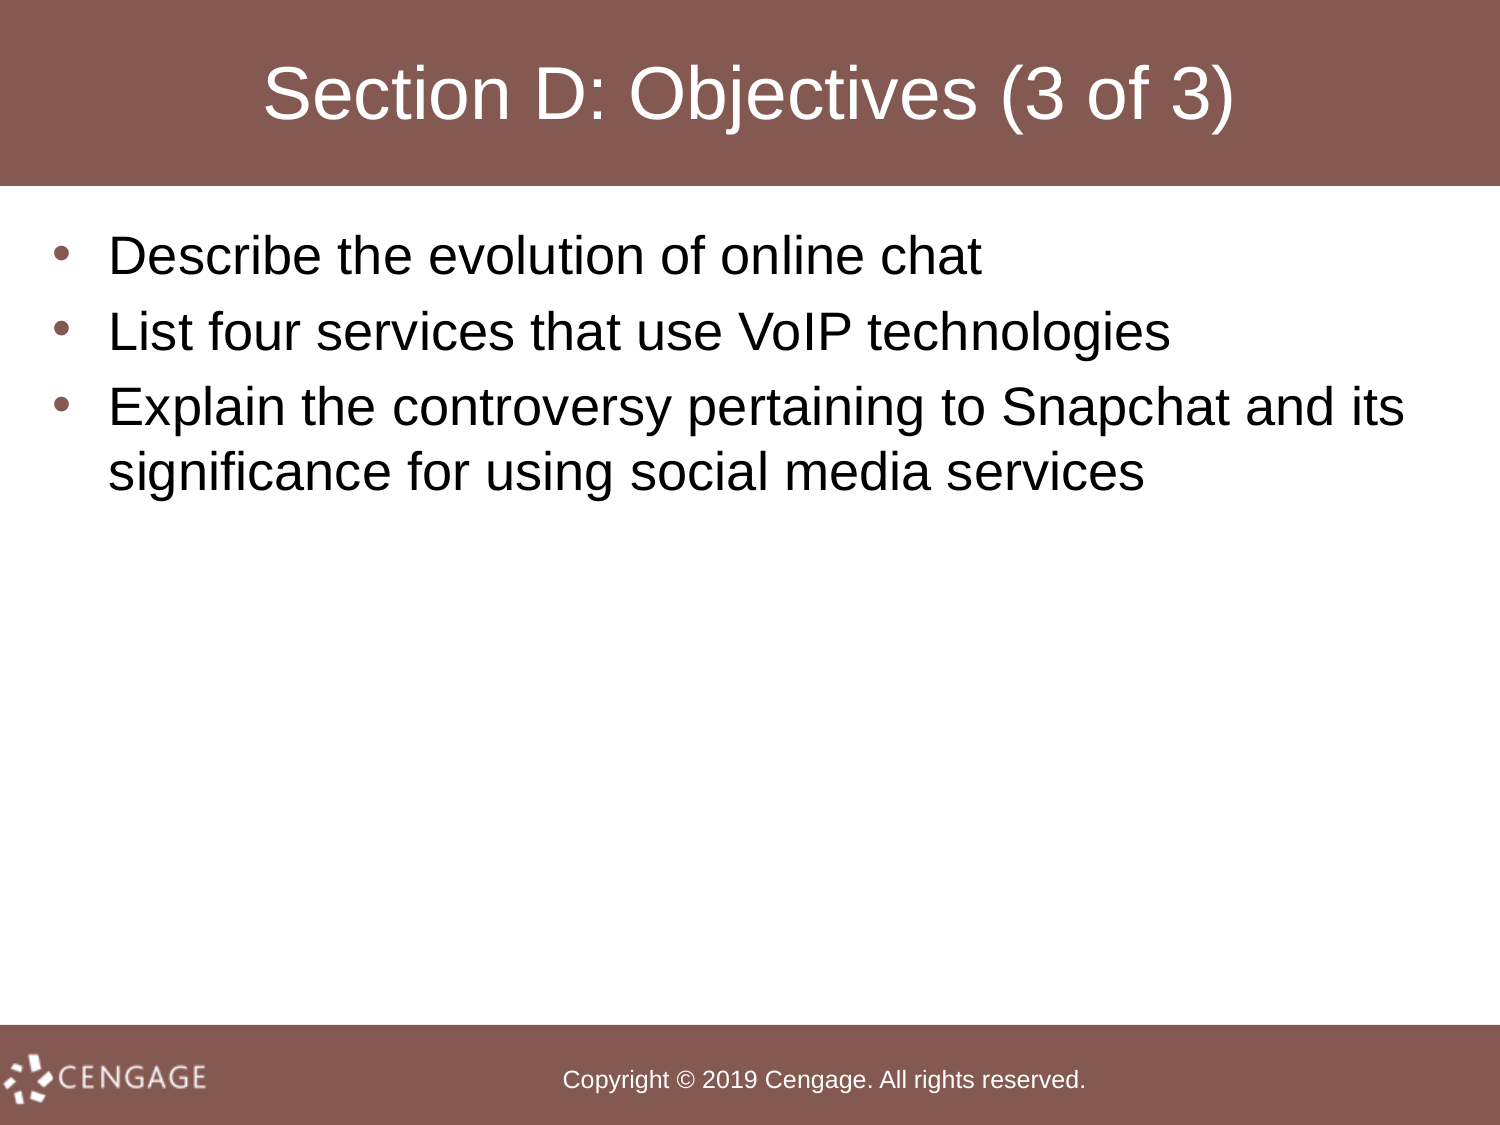

# Section D: Objectives (3 of 3)
Describe the evolution of online chat
List four services that use VoIP technologies
Explain the controversy pertaining to Snapchat and its significance for using social media services